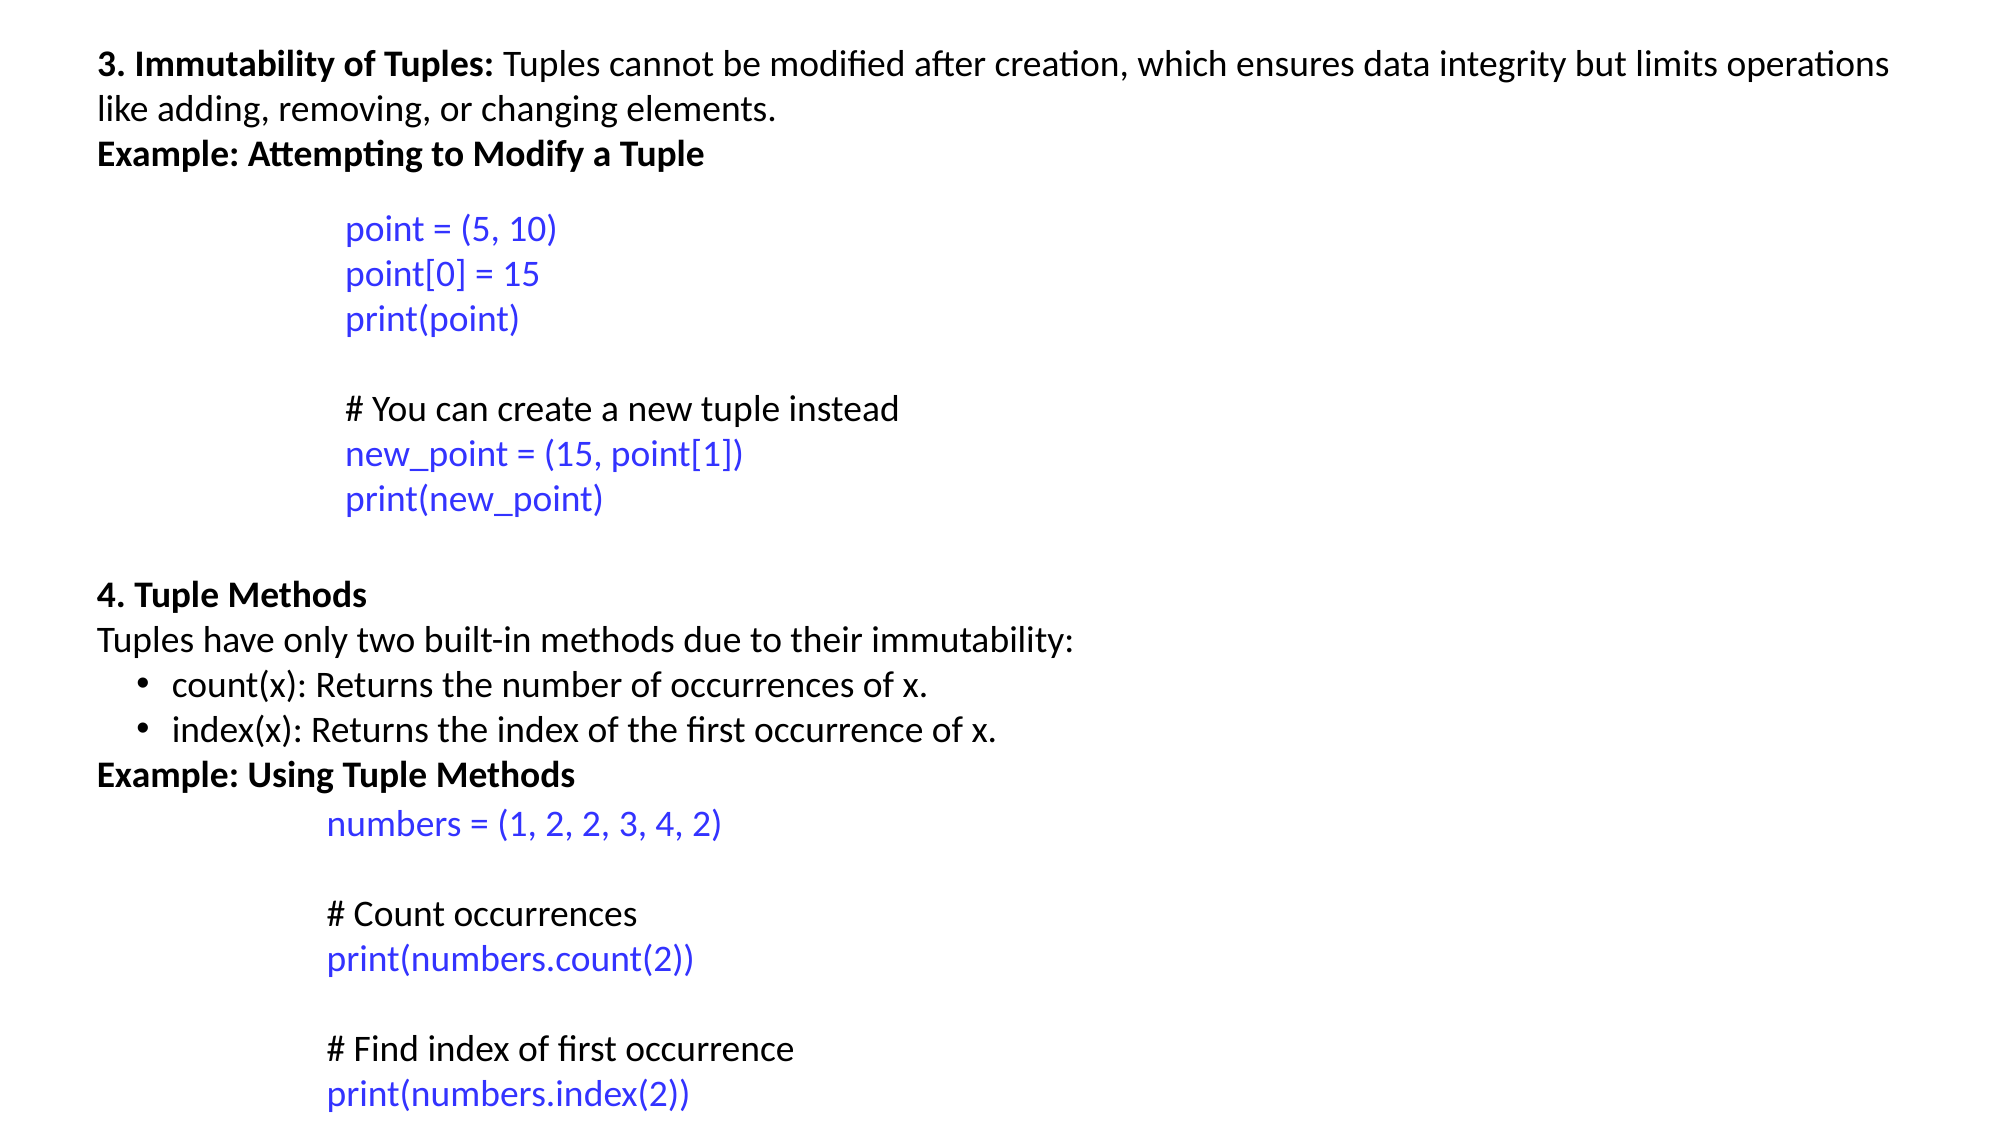

3. Immutability of Tuples: Tuples cannot be modified after creation, which ensures data integrity but limits operations like adding, removing, or changing elements.
Example: Attempting to Modify a Tuple
point = (5, 10)
point[0] = 15
print(point)

# You can create a new tuple instead
new_point = (15, point[1])
print(new_point)
4. Tuple Methods
Tuples have only two built-in methods due to their immutability:
count(x): Returns the number of occurrences of x.
index(x): Returns the index of the first occurrence of x.
Example: Using Tuple Methods
numbers = (1, 2, 2, 3, 4, 2)

# Count occurrences
print(numbers.count(2))

# Find index of first occurrence
print(numbers.index(2))